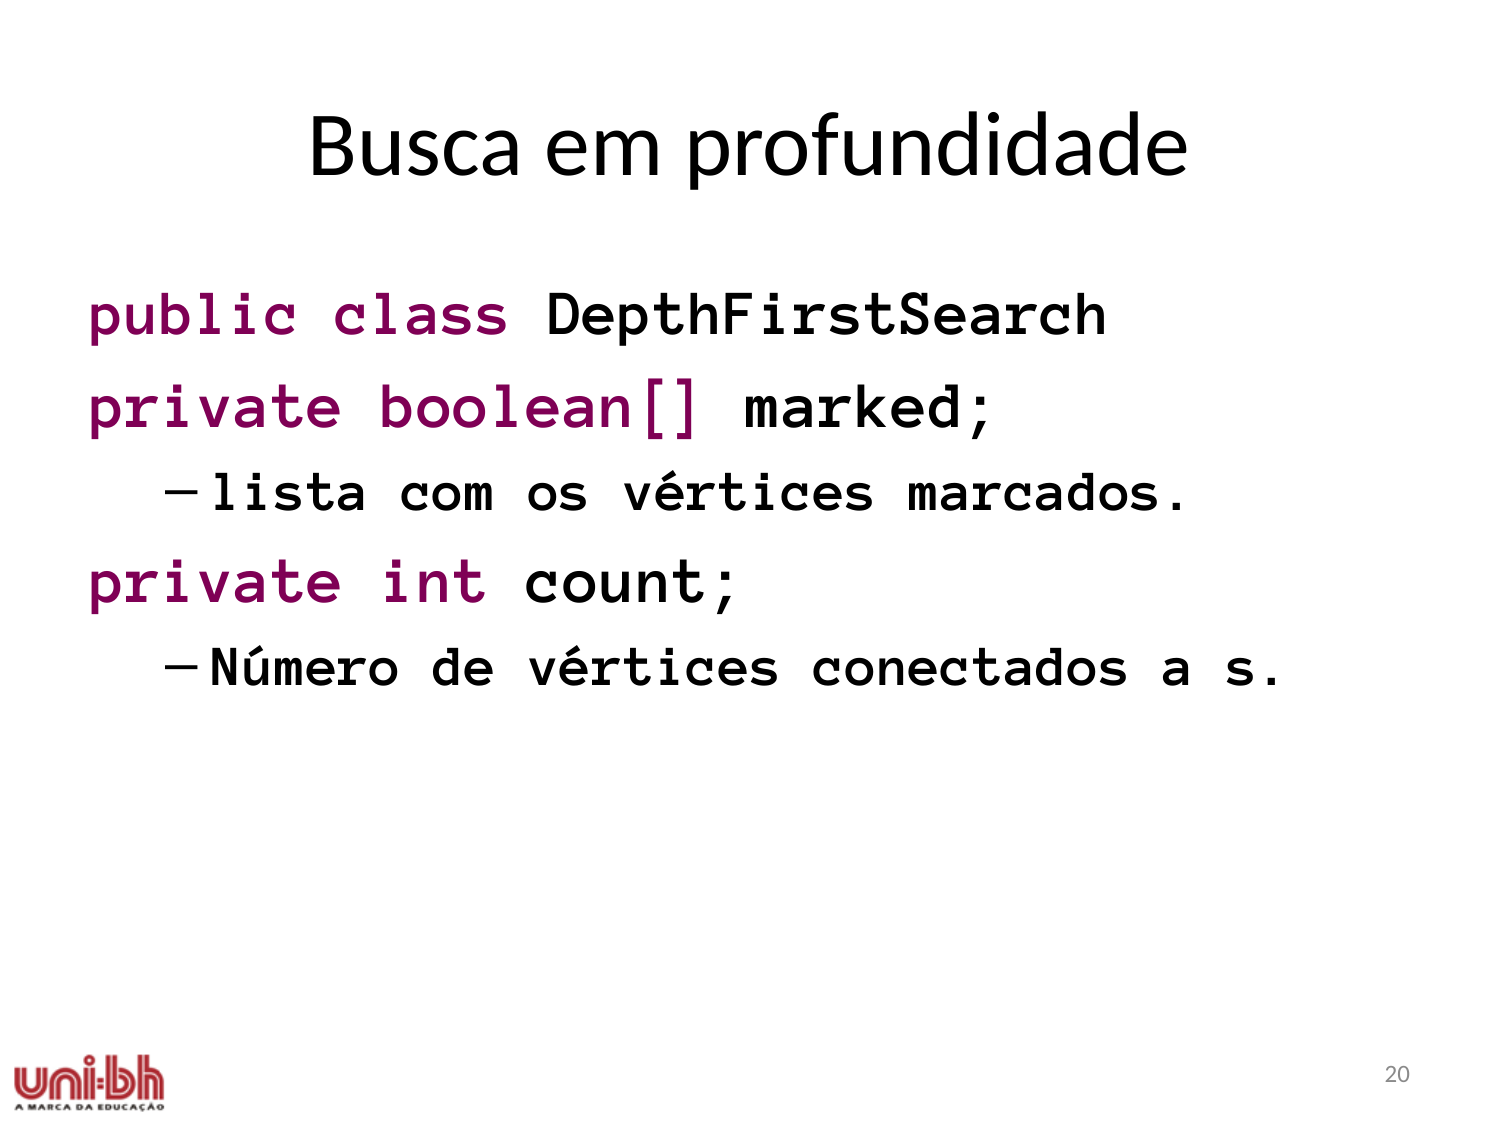

# Busca em profundidade
public class DepthFirstSearch
private boolean[] marked;
lista com os vértices marcados.
private int count;
Número de vértices conectados a s.

20